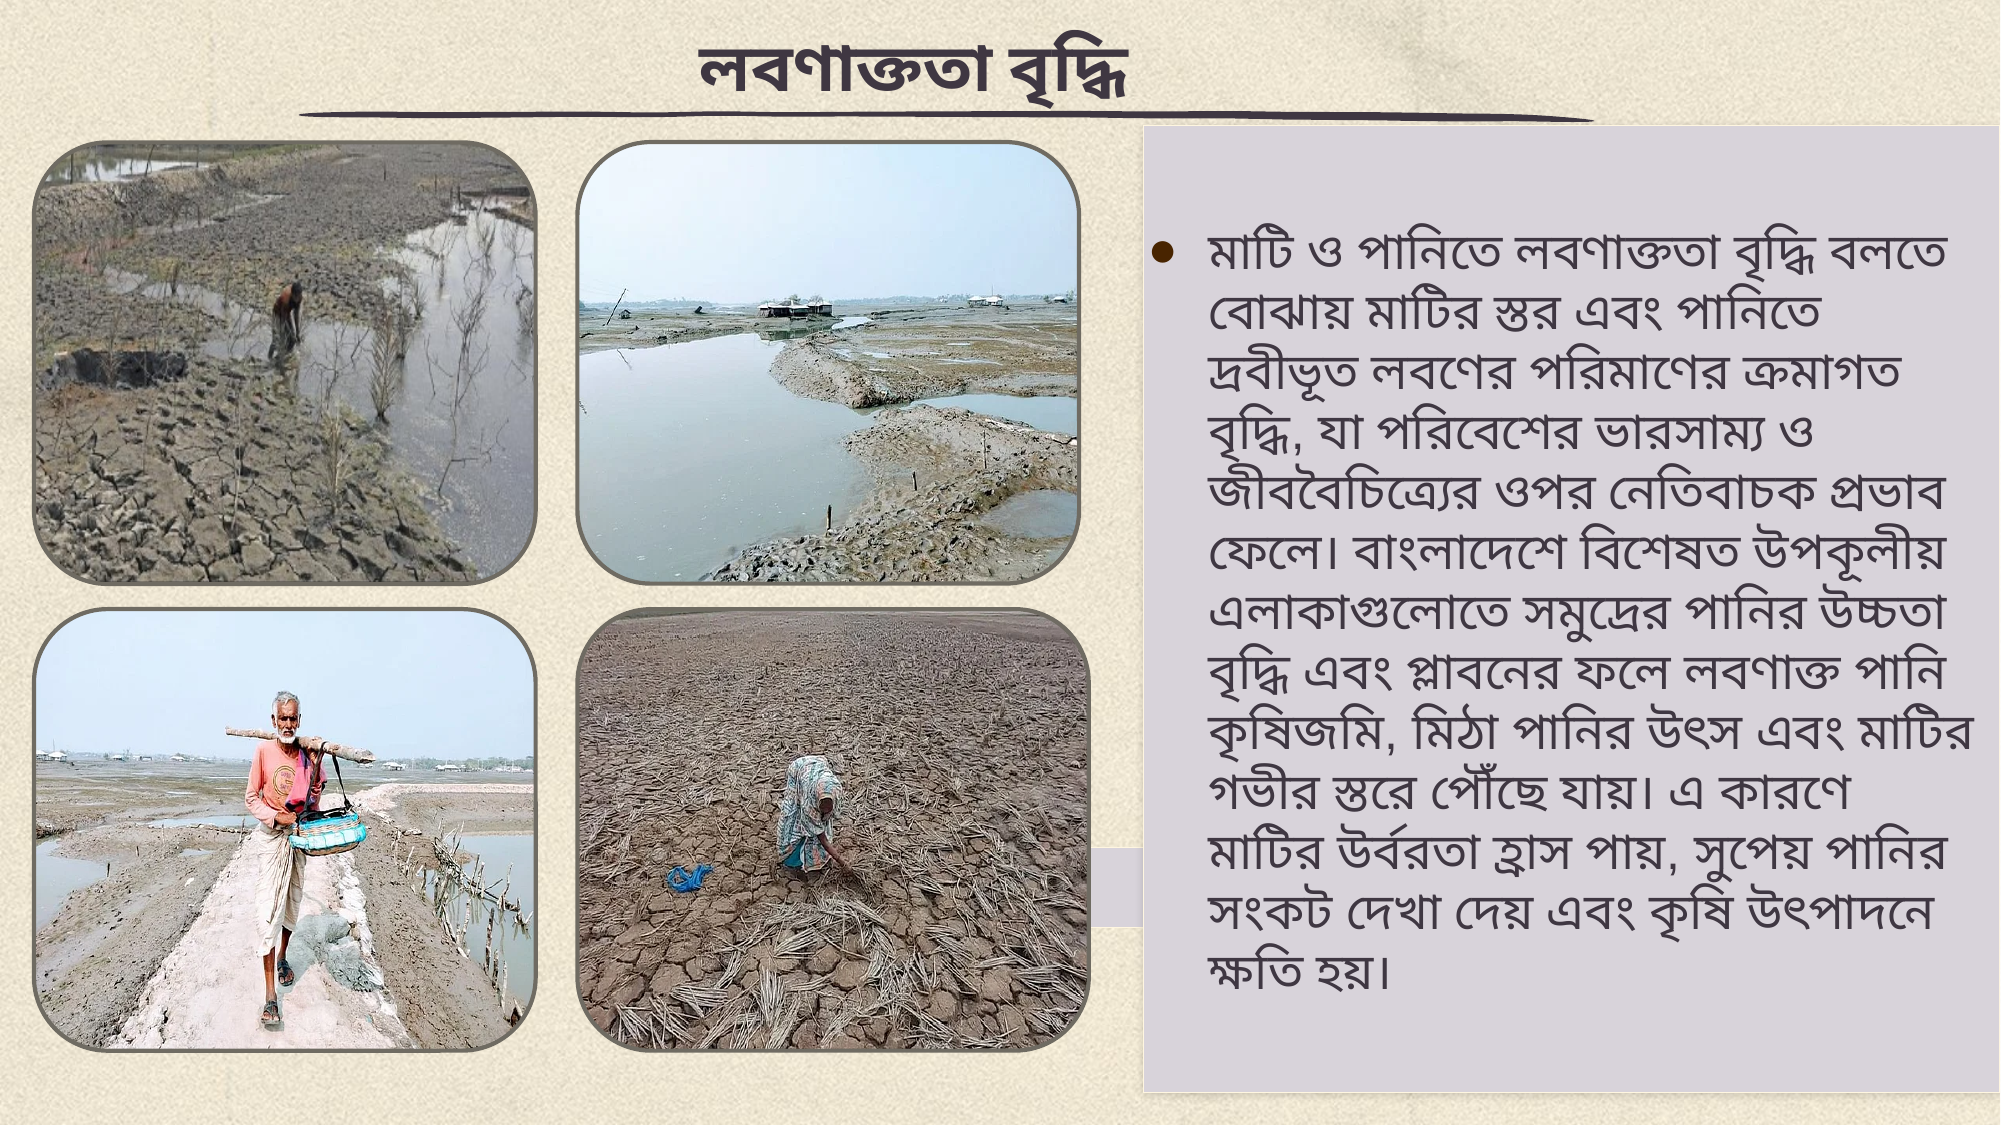

# লবণাক্ততা বৃদ্ধি

মাটি ও পানিতে লবণাক্ততা বৃদ্ধি বলতে বোঝায় মাটির স্তর এবং পানিতে দ্রবীভূত লবণের পরিমাণের ক্রমাগত বৃদ্ধি, যা পরিবেশের ভারসাম্য ও জীববৈচিত্র্যের ওপর নেতিবাচক প্রভাব ফেলে। বাংলাদেশে বিশেষত উপকূলীয় এলাকাগুলোতে সমুদ্রের পানির উচ্চতা বৃদ্ধি এবং প্লাবনের ফলে লবণাক্ত পানি কৃষিজমি, মিঠা পানির উৎস এবং মাটির গভীর স্তরে পৌঁছে যায়। এ কারণে মাটির উর্বরতা হ্রাস পায়, সুপেয় পানির সংকট দেখা দেয় এবং কৃষি উৎপাদনে ক্ষতি হয়।